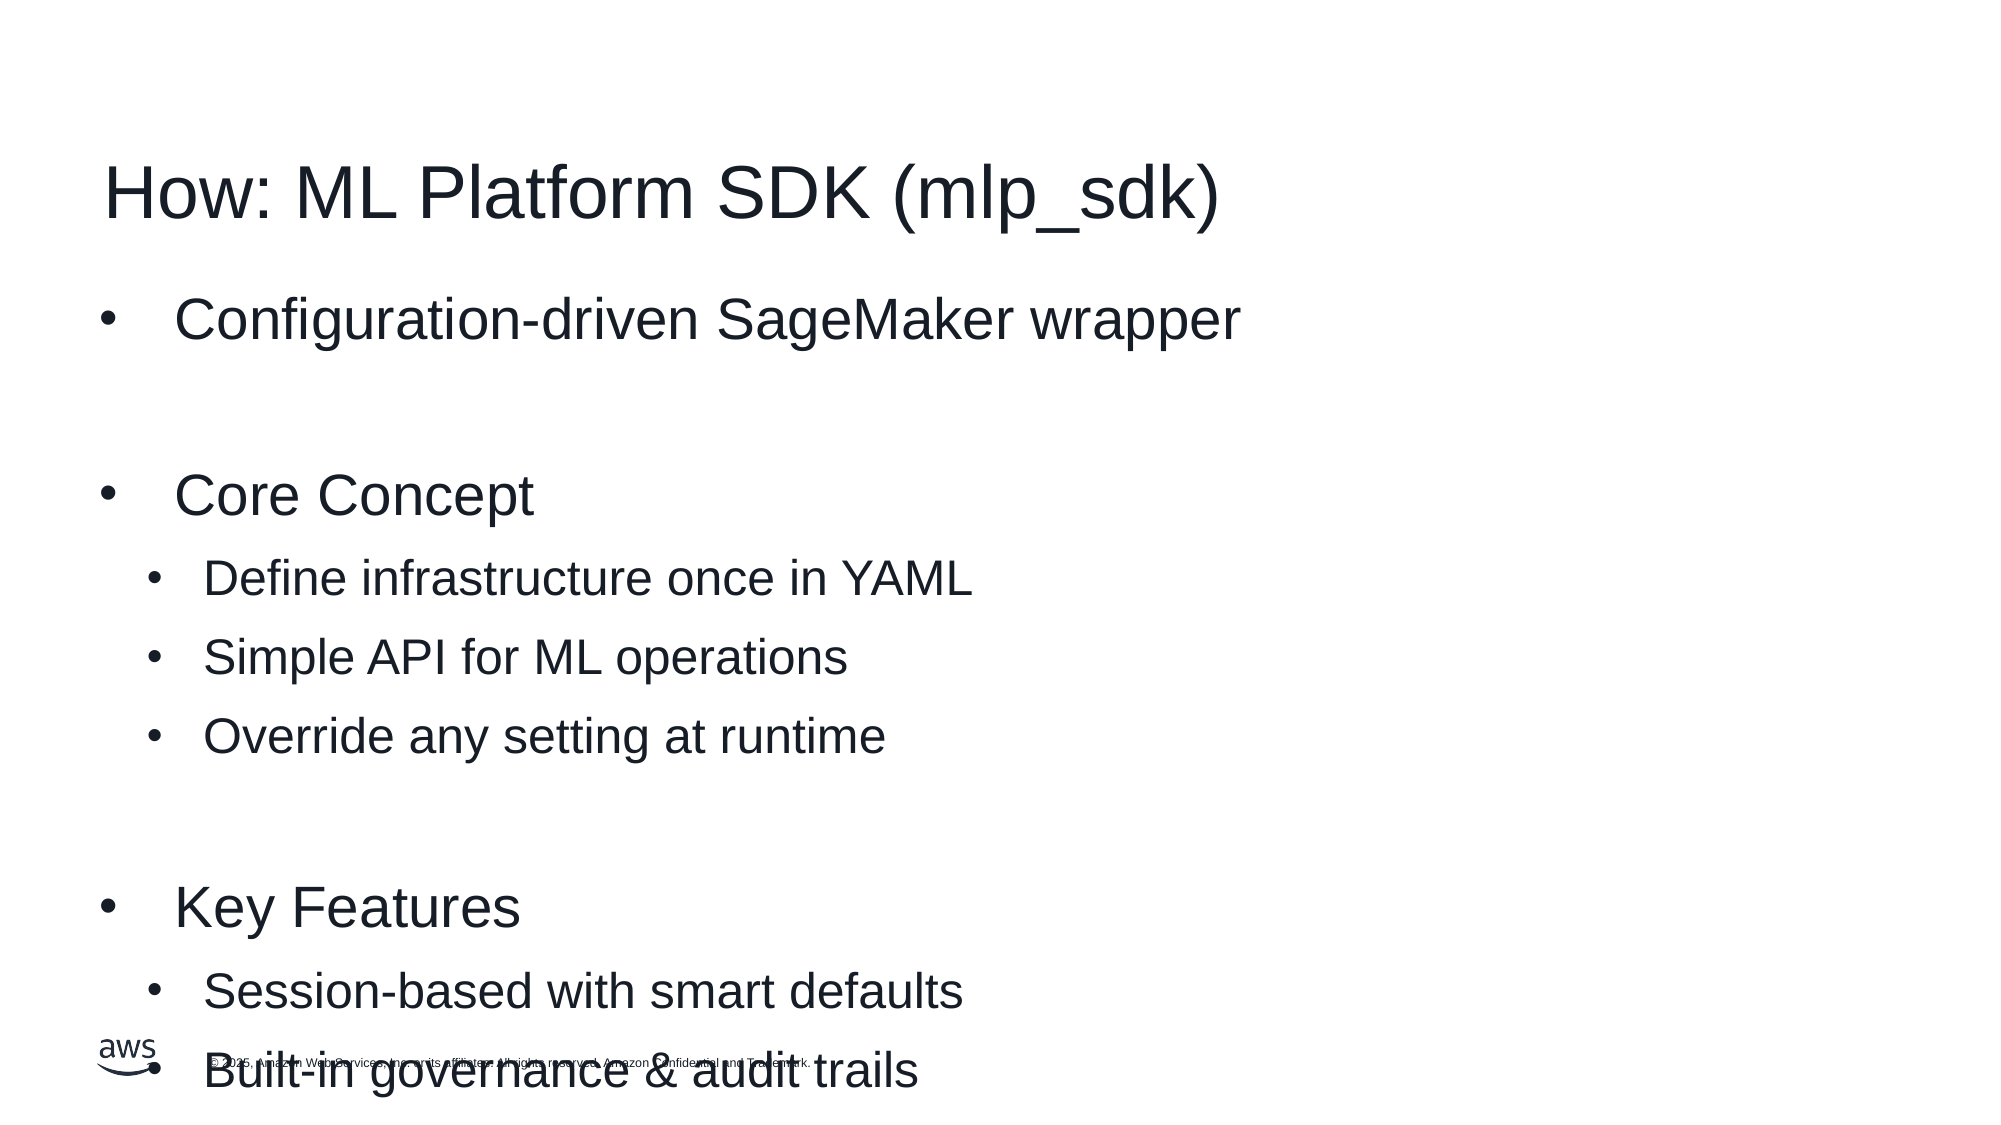

# How: ML Platform SDK (mlp_sdk)
Configuration-driven SageMaker wrapper

Core Concept
Define infrastructure once in YAML
Simple API for ML operations
Override any setting at runtime

Key Features
Session-based with smart defaults
Built-in governance & audit trails
AES-256-GCM encryption
Zero lock-in to underlying SDK